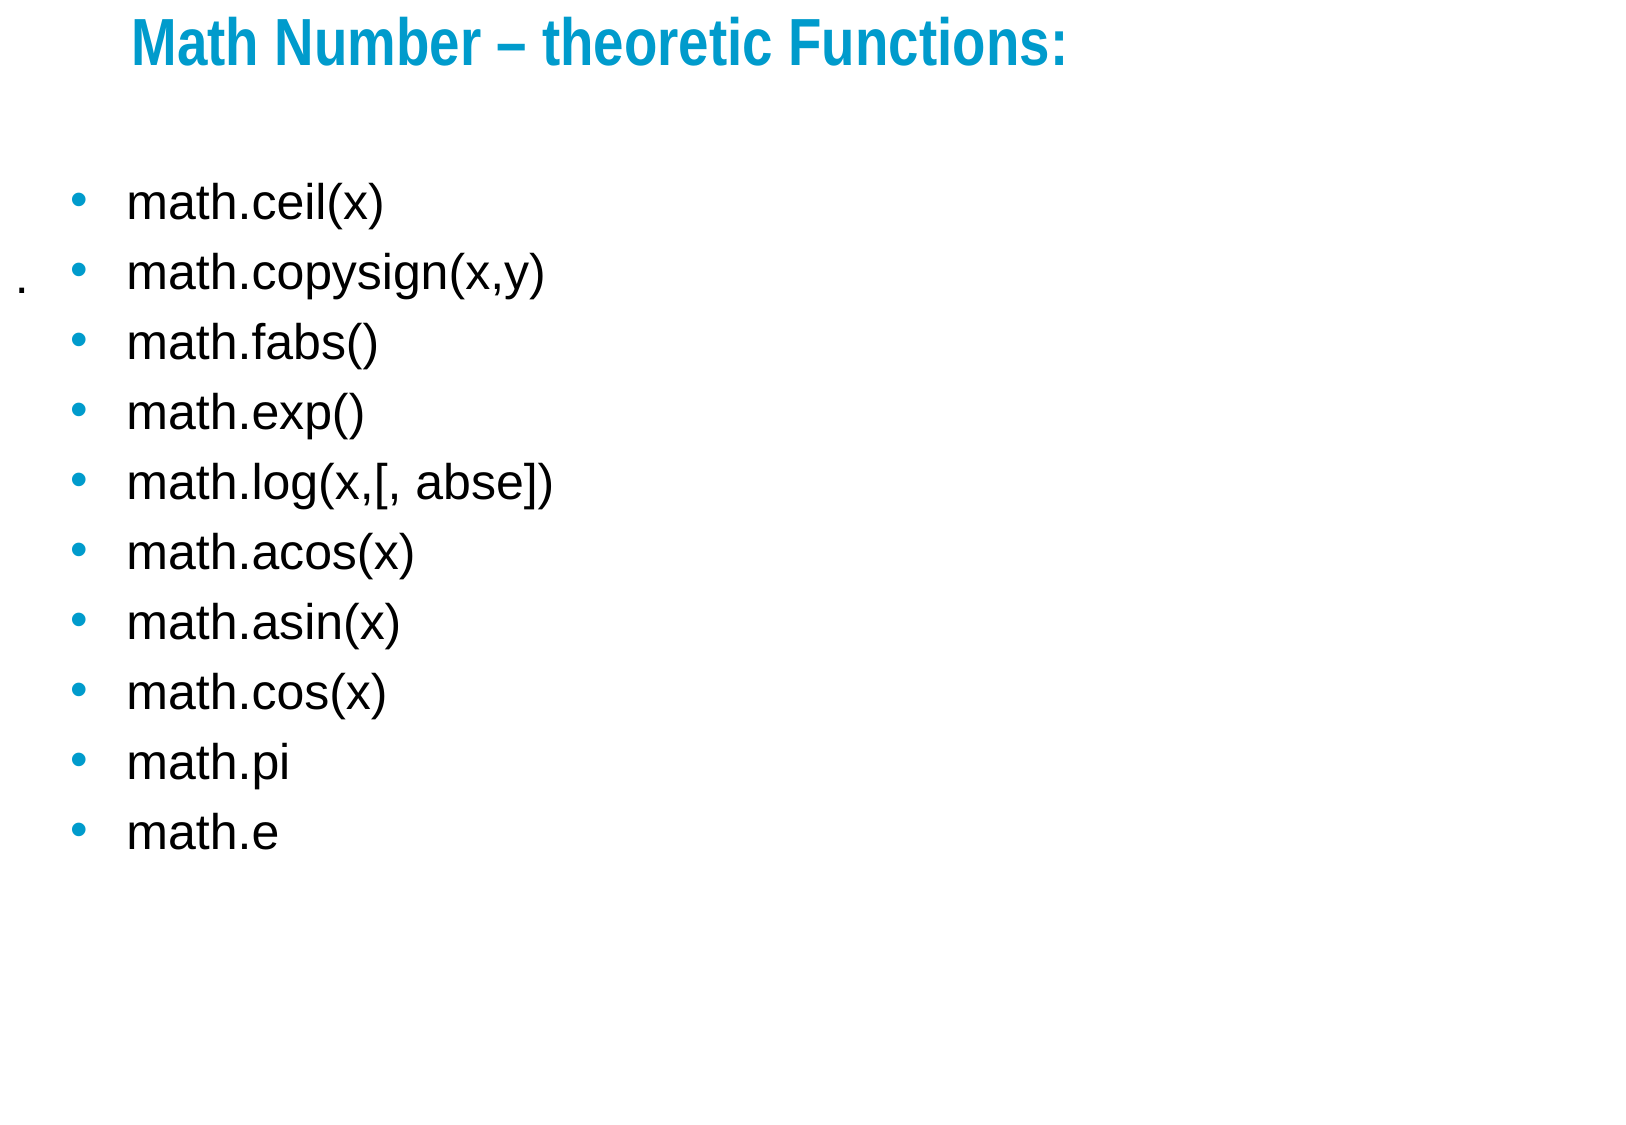

# Math Number – theoretic Functions:
math.ceil(x)
math.copysign(x,y)
math.fabs()
math.exp()
math.log(x,[, abse])
math.acos(x)
math.asin(x)
math.cos(x)
math.pi
math.e
.